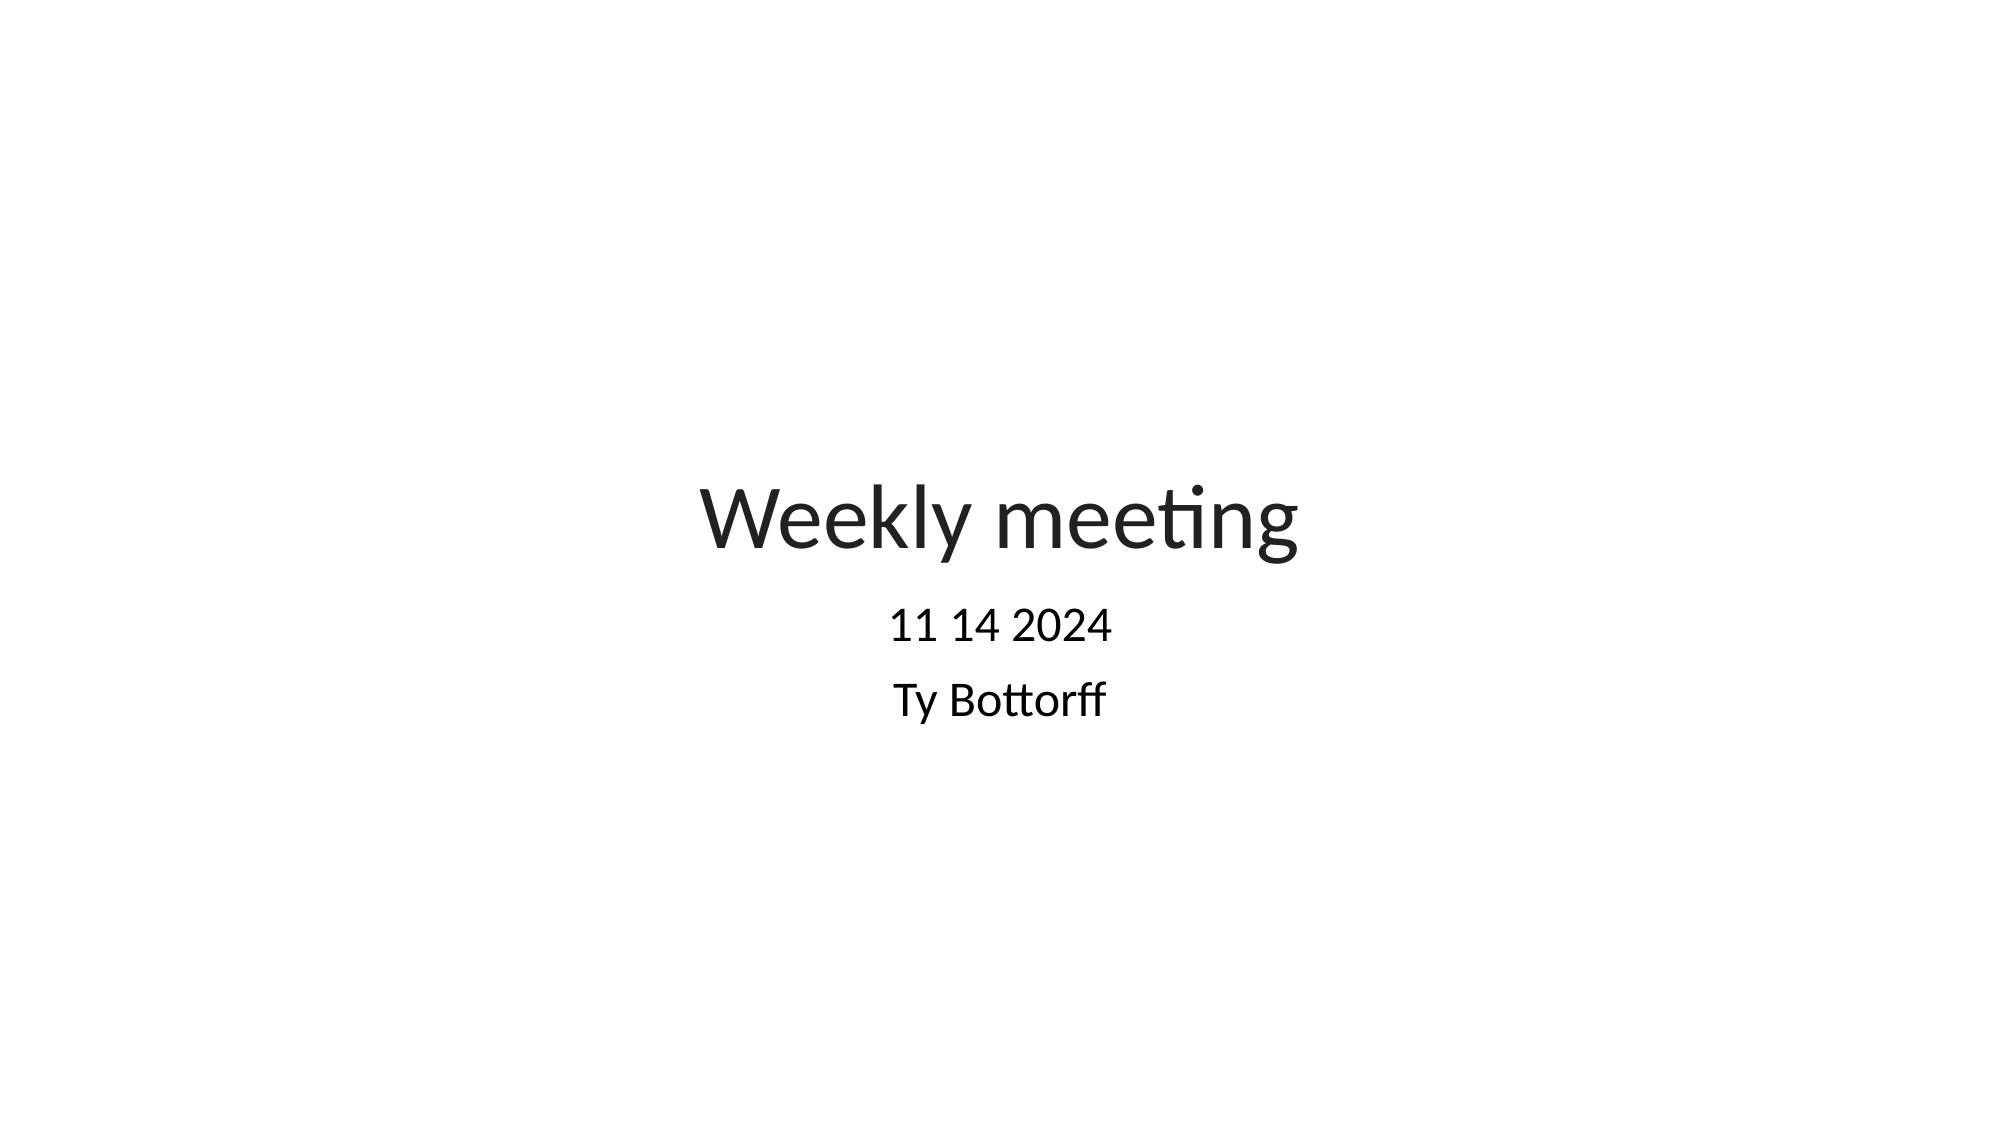

# Weekly meeting
11 14 2024
Ty Bottorff